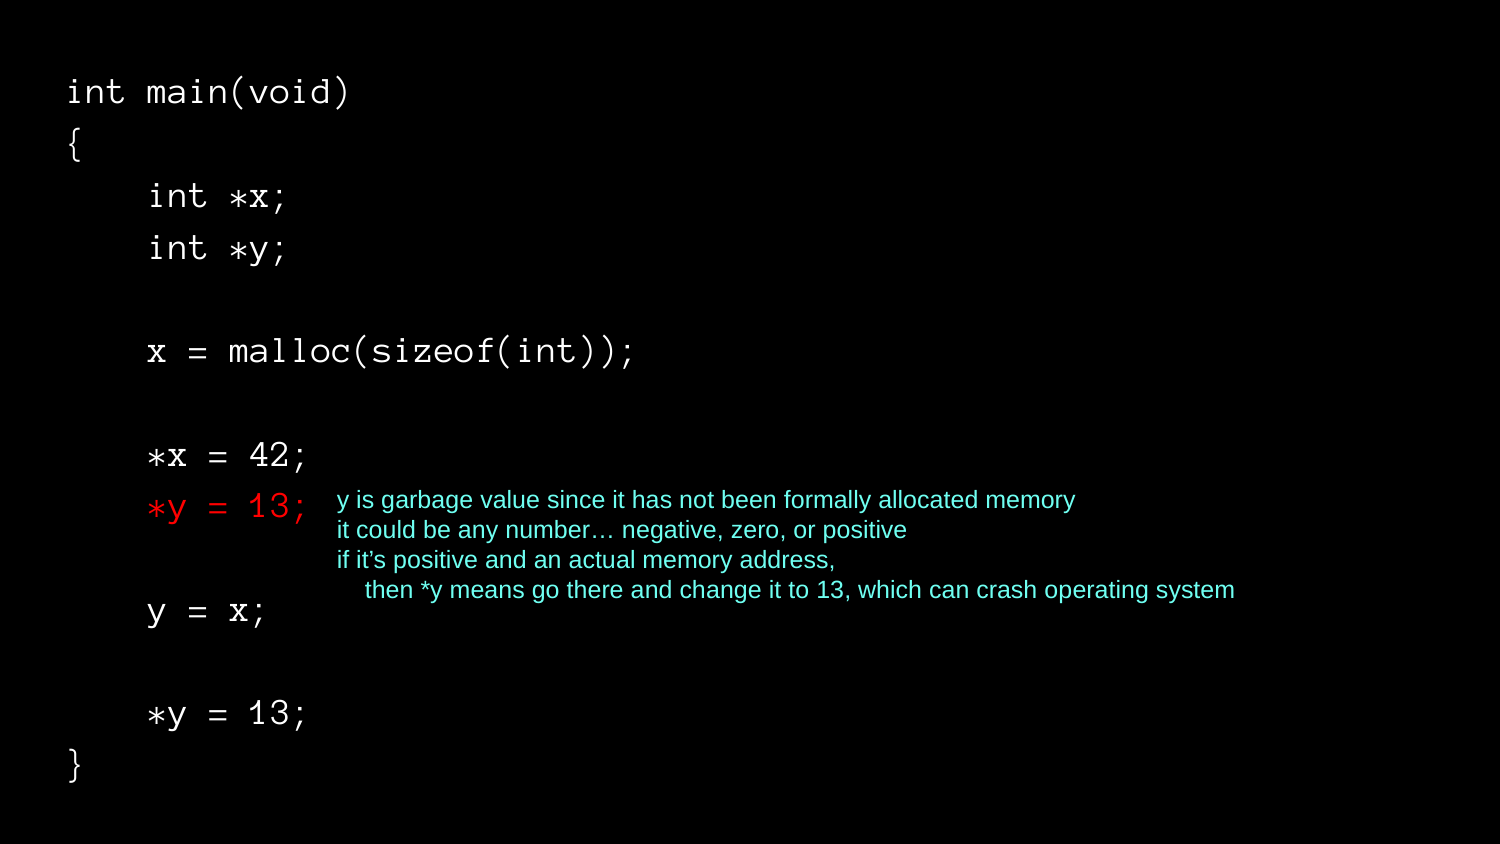

int main(void)
{
    int *x;
    int *y;

    x = malloc(sizeof(int));

    *x = 42;
    *y = 13;

    y = x;

    *y = 13;
}
y is garbage value since it has not been formally allocated memory
it could be any number… negative, zero, or positive
if it’s positive and an actual memory address,
    then *y means go there and change it to 13, which can crash operating system